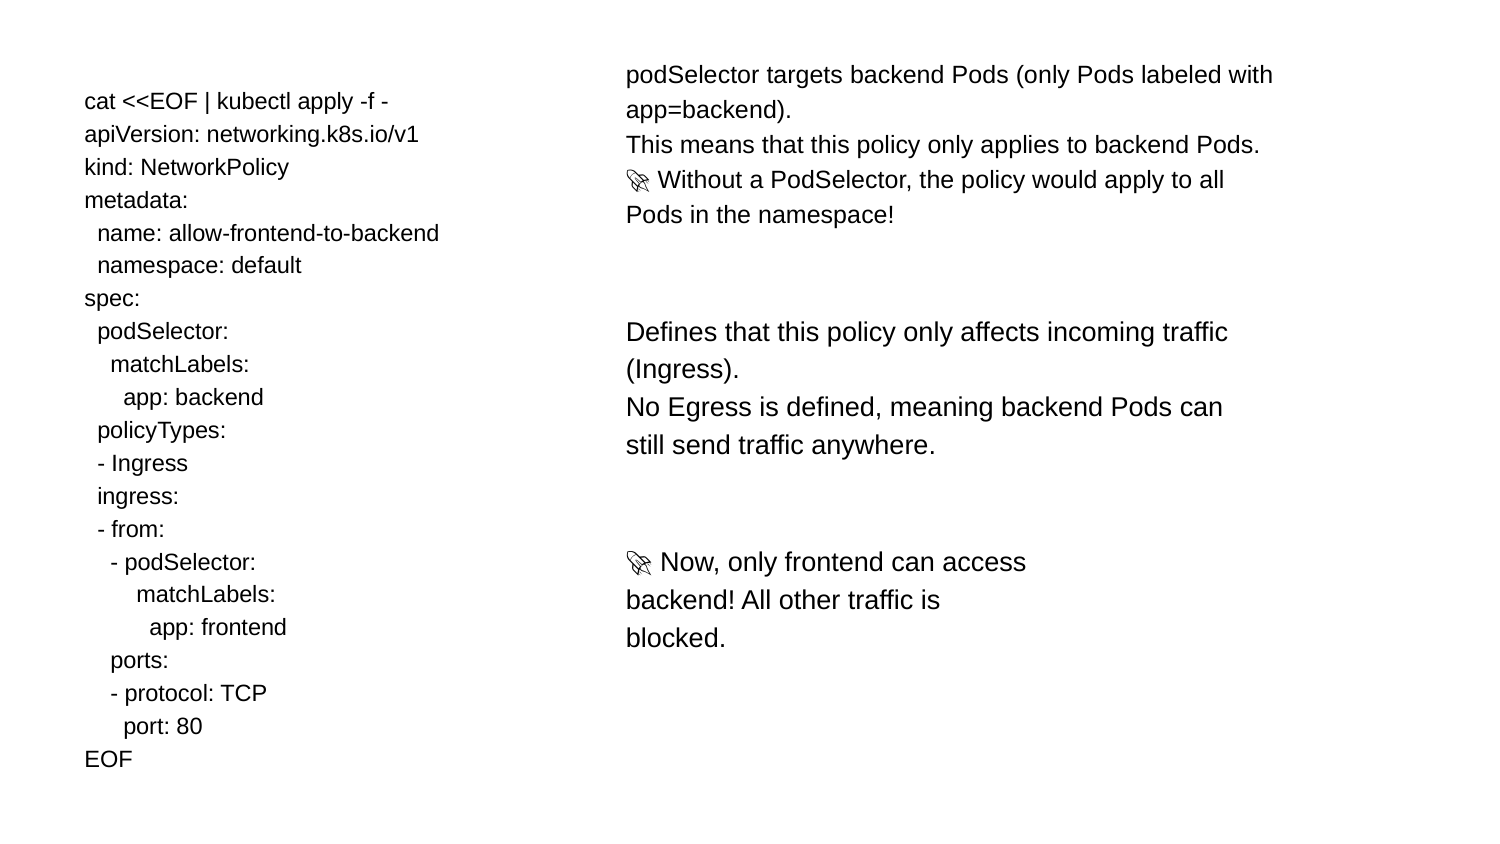

podSelector targets backend Pods (only Pods labeled with app=backend).
This means that this policy only applies to backend Pods.
🚀 Without a PodSelector, the policy would apply to all Pods in the namespace!
cat <<EOF | kubectl apply -f -
apiVersion: networking.k8s.io/v1
kind: NetworkPolicy
metadata:
  name: allow-frontend-to-backend
  namespace: default
spec:
  podSelector:
    matchLabels:
      app: backend
  policyTypes:
  - Ingress
  ingress:
  - from:
    - podSelector:
        matchLabels:
          app: frontend
    ports:
    - protocol: TCP
      port: 80
EOF
Defines that this policy only affects incoming traffic (Ingress).
No Egress is defined, meaning backend Pods can still send traffic anywhere.
🚀 Now, only frontend can access backend! All other traffic is blocked.